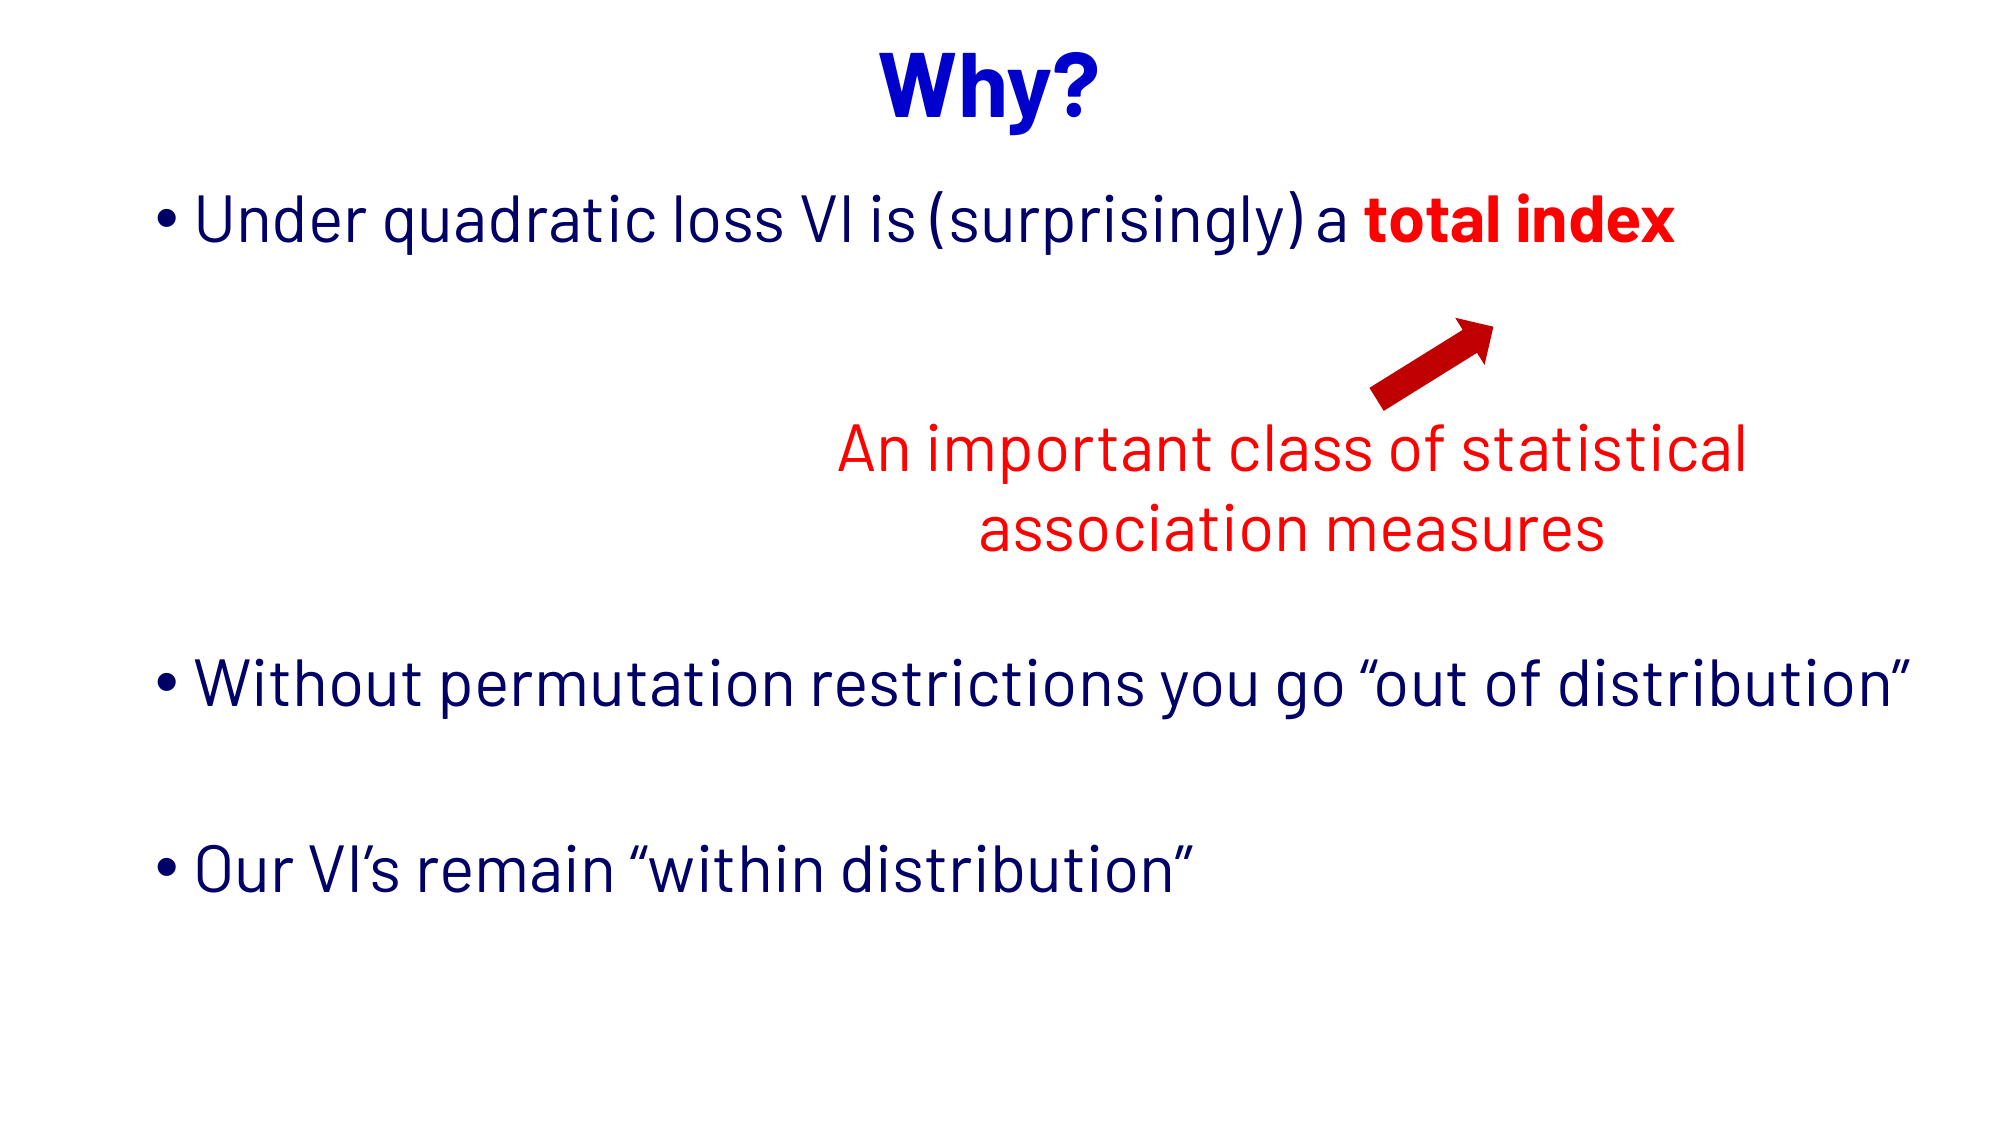

# Why?
Under quadratic loss VI is (surprisingly) a total index

Without permutation restrictions you go “out of distribution”

Our VI’s remain “within distribution”

An important class of statistical association measures